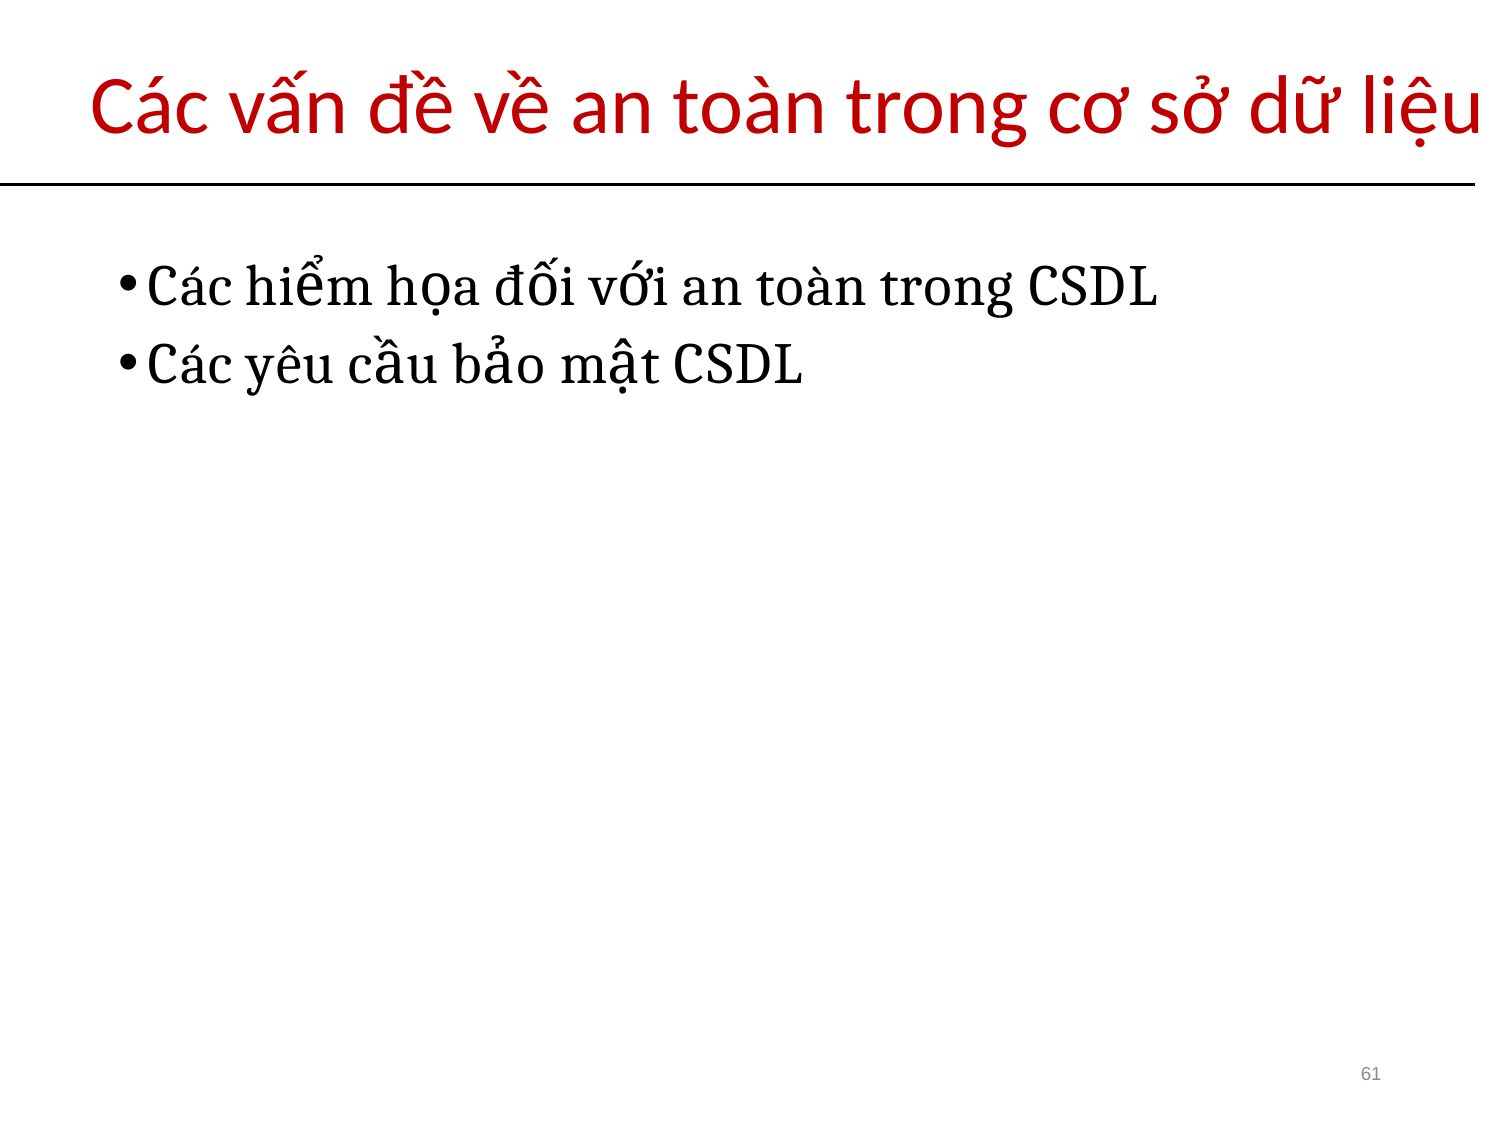

# Các vấn đề về an toàn trong cơ sở dữ liệu
Các hiểm họa đối với an toàn trong CSDL
Các yêu cầu bảo mật CSDL
61